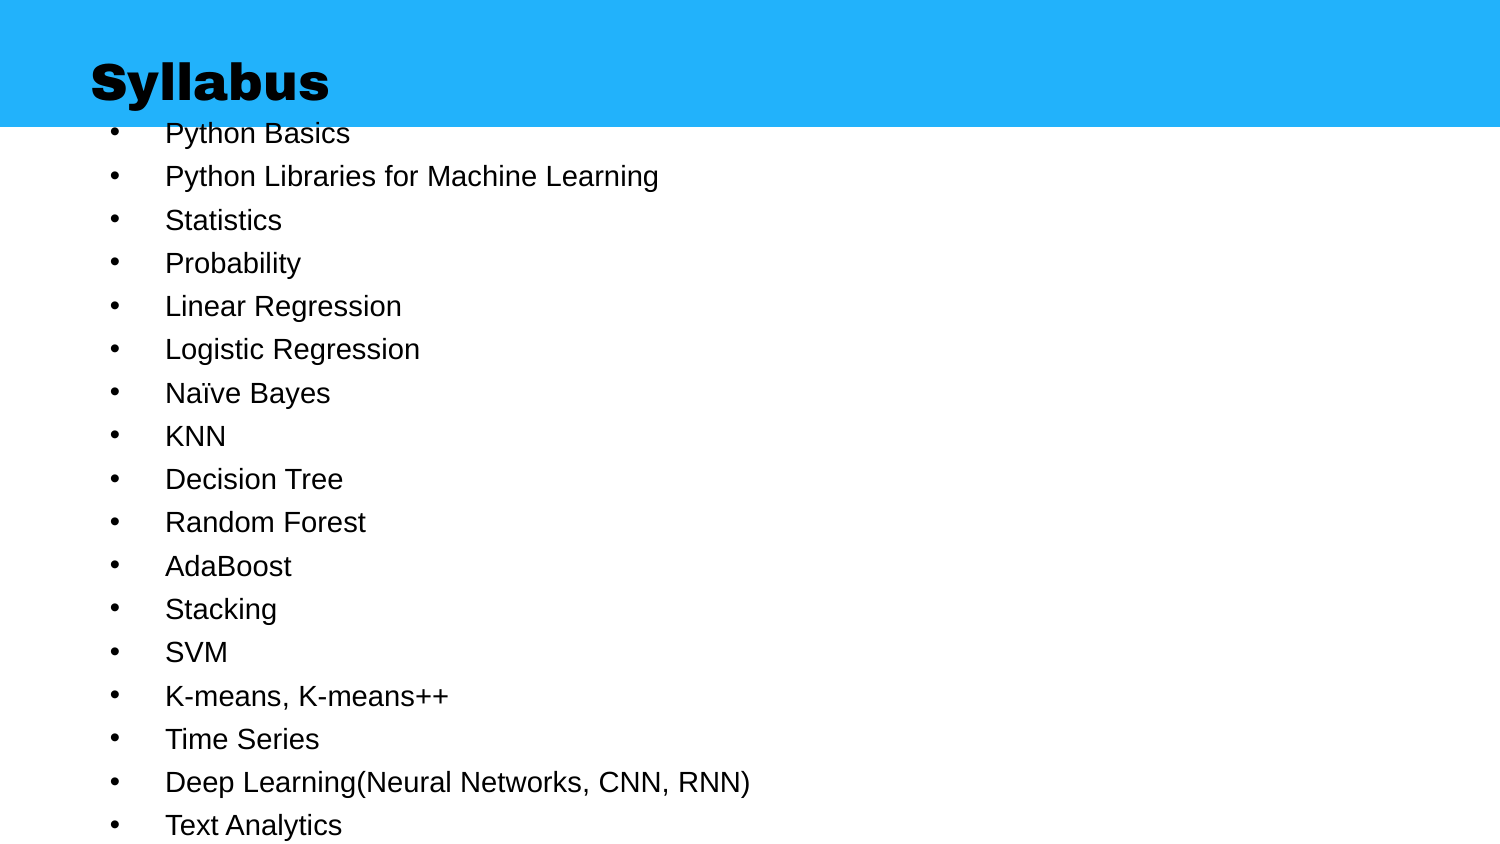

# Syllabus
Python Basics
Python Libraries for Machine Learning
Statistics
Probability
Linear Regression
Logistic Regression
Naïve Bayes
KNN
Decision Tree
Random Forest
AdaBoost
Stacking
SVM
K-means, K-means++
Time Series
Deep Learning(Neural Networks, CNN, RNN)
Text Analytics